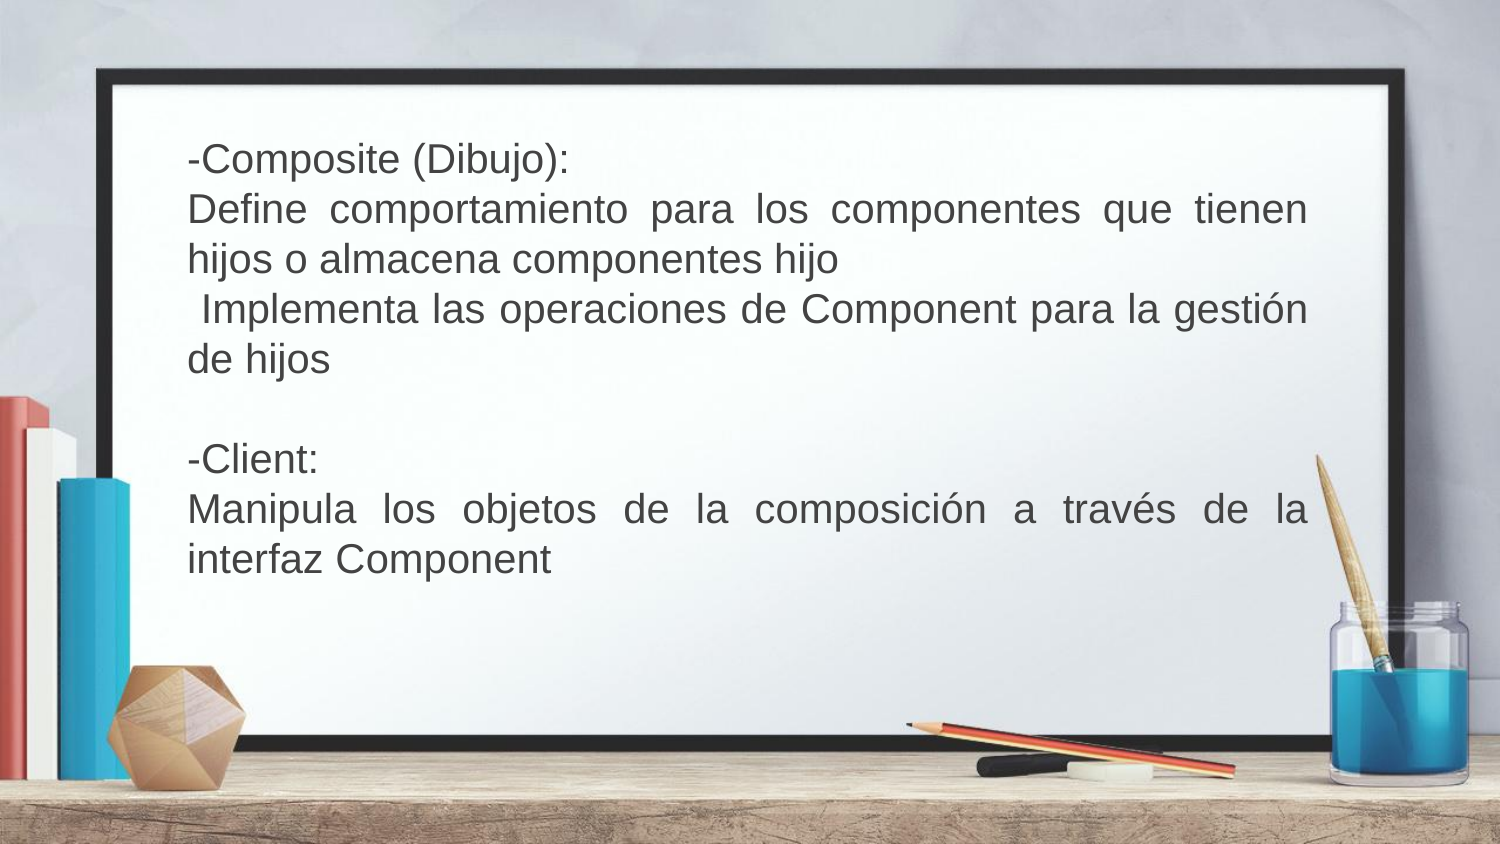

-Composite (Dibujo):
Define comportamiento para los componentes que tienen hijos o almacena componentes hijo
 Implementa las operaciones de Component para la gestión de hijos

-Client:
Manipula los objetos de la composición a través de la interfaz Component